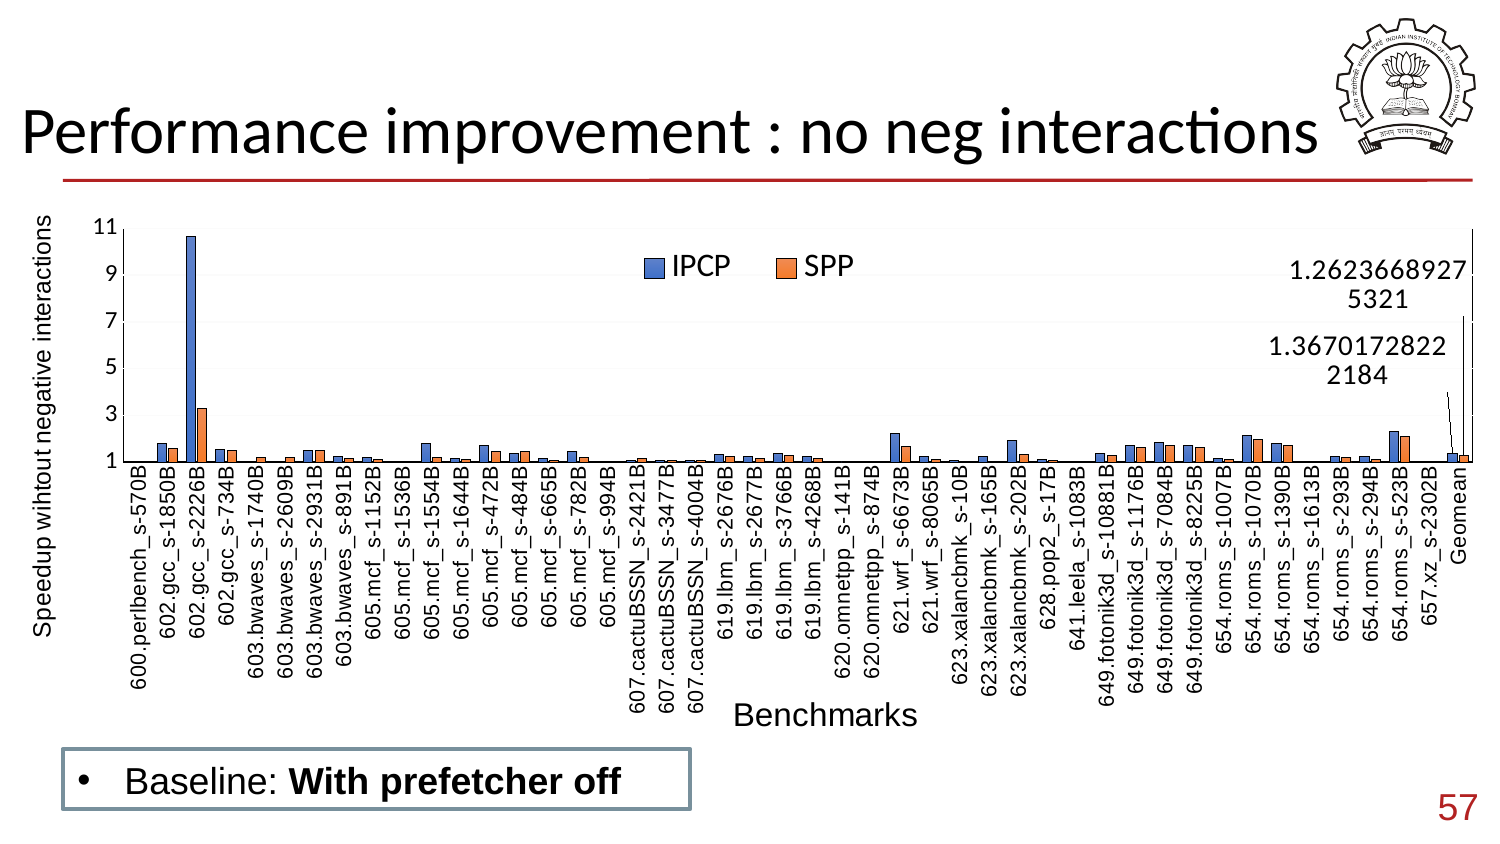

# Performance improvement : no neg interactions

### Chart

| Category | IPCP | SPP |
|---|---|---|
| 600.perlbench_s-570B | 1.0167808246289602 | 1.0100844026308562 |
| 602.gcc_s-1850B | 1.8090362157005944 | 1.5868827991553394 |
| 602.gcc_s-2226B | 10.666656510372944 | 3.314648960675415 |
| 602.gcc_s-734B | 1.5590503178628328 | 1.478620949037126 |
| 603.bwaves_s-1740B | 0.8540934624939825 | 1.1865636648897646 |
| 603.bwaves_s-2609B | 0.8559892770829397 | 1.1873104160761163 |
| 603.bwaves_s-2931B | 1.5078274559473495 | 1.5105544325644664 |
| 603.bwaves_s-891B | 1.217777717748174 | 1.1470881067350747 |
| 605.mcf_s-1152B | 1.2139704817801624 | 1.0974392094928418 |
| 605.mcf_s-1536B | 1.040918935725336 | 0.996350998942511 |
| 605.mcf_s-1554B | 1.7835758190769548 | 1.1884970125284358 |
| 605.mcf_s-1644B | 1.144317054854081 | 1.1148458091045668 |
| 605.mcf_s-472B | 1.6938983228825064 | 1.4660602163447074 |
| 605.mcf_s-484B | 1.381129623873388 | 1.4599213038354781 |
| 605.mcf_s-665B | 1.1540902925585133 | 1.0744980614030444 |
| 605.mcf_s-782B | 1.4632536623307315 | 1.182642305702003 |
| 605.mcf_s-994B | 0.9703578899487787 | 0.9960763462893389 |
| 607.cactuBSSN_s-2421B | 1.0806186457542282 | 1.1345224133816083 |
| 607.cactuBSSN_s-3477B | 1.053241960887818 | 1.060694291681939 |
| 607.cactuBSSN_s-4004B | 1.058464175987124 | 1.0631717760362016 |
| 619.lbm_s-2676B | 1.3305967403380308 | 1.221194741266844 |
| 619.lbm_s-2677B | 1.2574018873247534 | 1.1706326783231285 |
| 619.lbm_s-3766B | 1.361932955862812 | 1.288447219328066 |
| 619.lbm_s-4268B | 1.2583261557722114 | 1.1726184535335344 |
| 620.omnetpp_s-141B | 1.0067508046118603 | 1.010247760707026 |
| 620.omnetpp_s-874B | 1.0047678573138765 | 1.0102437479175599 |
| 621.wrf_s-6673B | 2.2251514747400982 | 1.6587376281687942 |
| 621.wrf_s-8065B | 1.2553525905574654 | 1.1033120537558072 |
| 623.xalancbmk_s-10B | 1.0821283245343056 | 1.0265614182899598 |
| 623.xalancbmk_s-165B | 1.2208619412797423 | 0.963517035883691 |
| 623.xalancbmk_s-202B | 1.9064591215134203 | 1.333005075415949 |
| 628.pop2_s-17B | 1.0929815780905374 | 1.0555848054047985 |
| 641.leela_s-1083B | 1.0028949909936502 | 1.0005236886798872 |
| 649.fotonik3d_s-10881B | 1.3544627245045366 | 1.3027732561167555 |
| 649.fotonik3d_s-1176B | 1.7200775480988841 | 1.6265081342507737 |
| 649.fotonik3d_s-7084B | 1.8509122065663368 | 1.707987709820691 |
| 649.fotonik3d_s-8225B | 1.7208769174870626 | 1.6315459663298513 |
| 654.roms_s-1007B | 1.1344521826857763 | 1.1298595368945124 |
| 654.roms_s-1070B | 2.1391026909166024 | 1.988415812692904 |
| 654.roms_s-1390B | 1.8075132051181078 | 1.7238417347969948 |
| 654.roms_s-1613B | 1.0340276346325556 | 1.0322685064141535 |
| 654.roms_s-293B | 1.230824715008752 | 1.1940562931308314 |
| 654.roms_s-294B | 1.2263975684206179 | 1.1162691066569415 |
| 654.roms_s-523B | 2.3157361815236186 | 2.0996512821988778 |
| 657.xz_s-2302B | 1.0004571764603896 | 1.0004458310624285 |
| Geomean | 1.3670172822218438 | 1.2623668927532057 |
Baseline: With prefetcher off
57